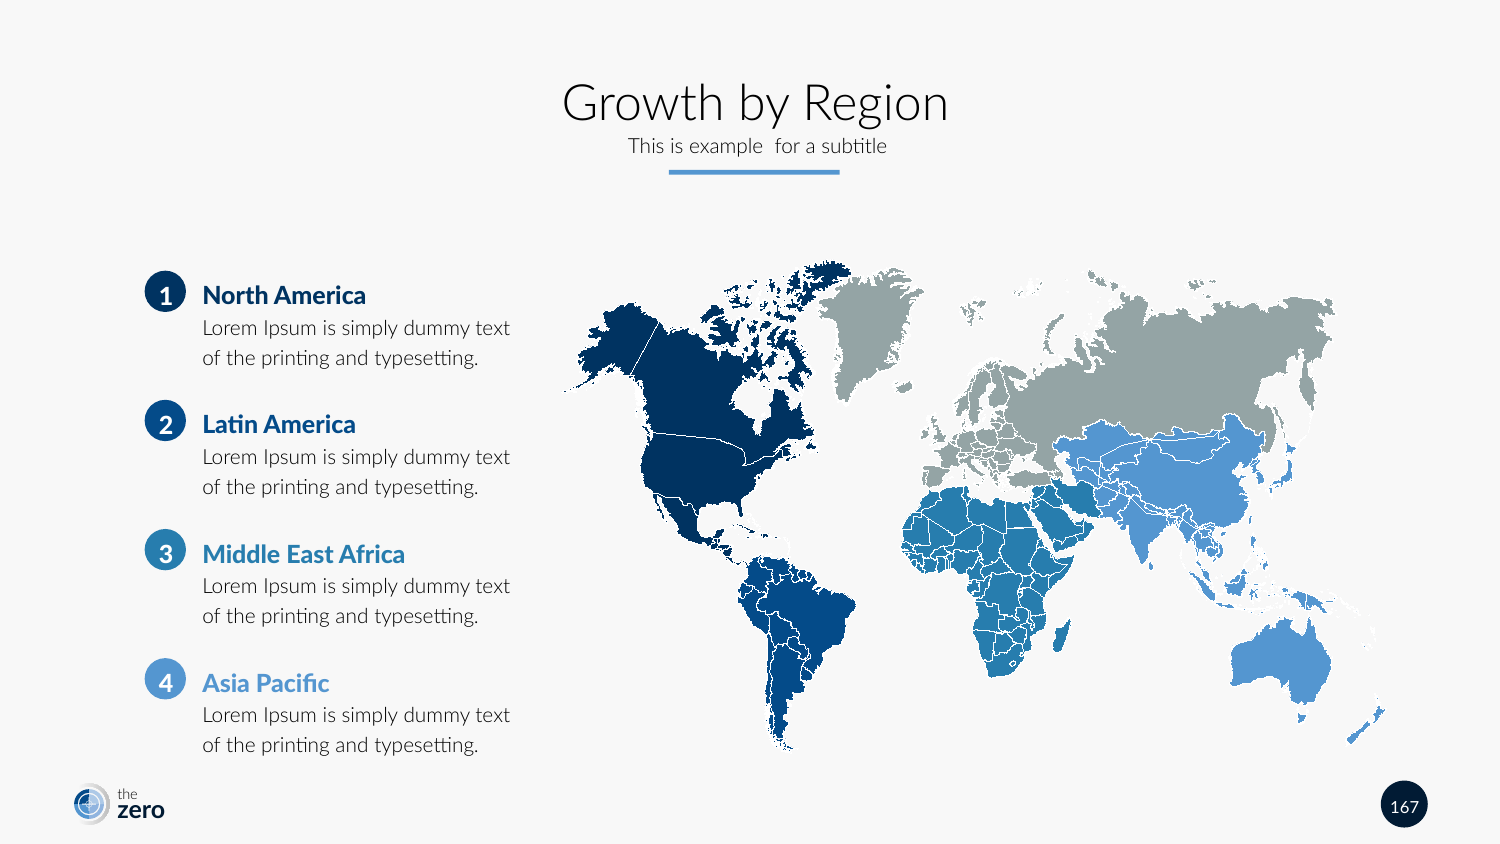

Growth by Region
This is example  for a subtitle

North America
Lorem Ipsum is simply dummy text of the printing and typesetting.
1

Latin America
Lorem Ipsum is simply dummy text of the printing and typesetting.
2

Middle East Africa
Lorem Ipsum is simply dummy text of the printing and typesetting.
3

Asia Pacific
Lorem Ipsum is simply dummy text of the printing and typesetting.
4

the
167
zero